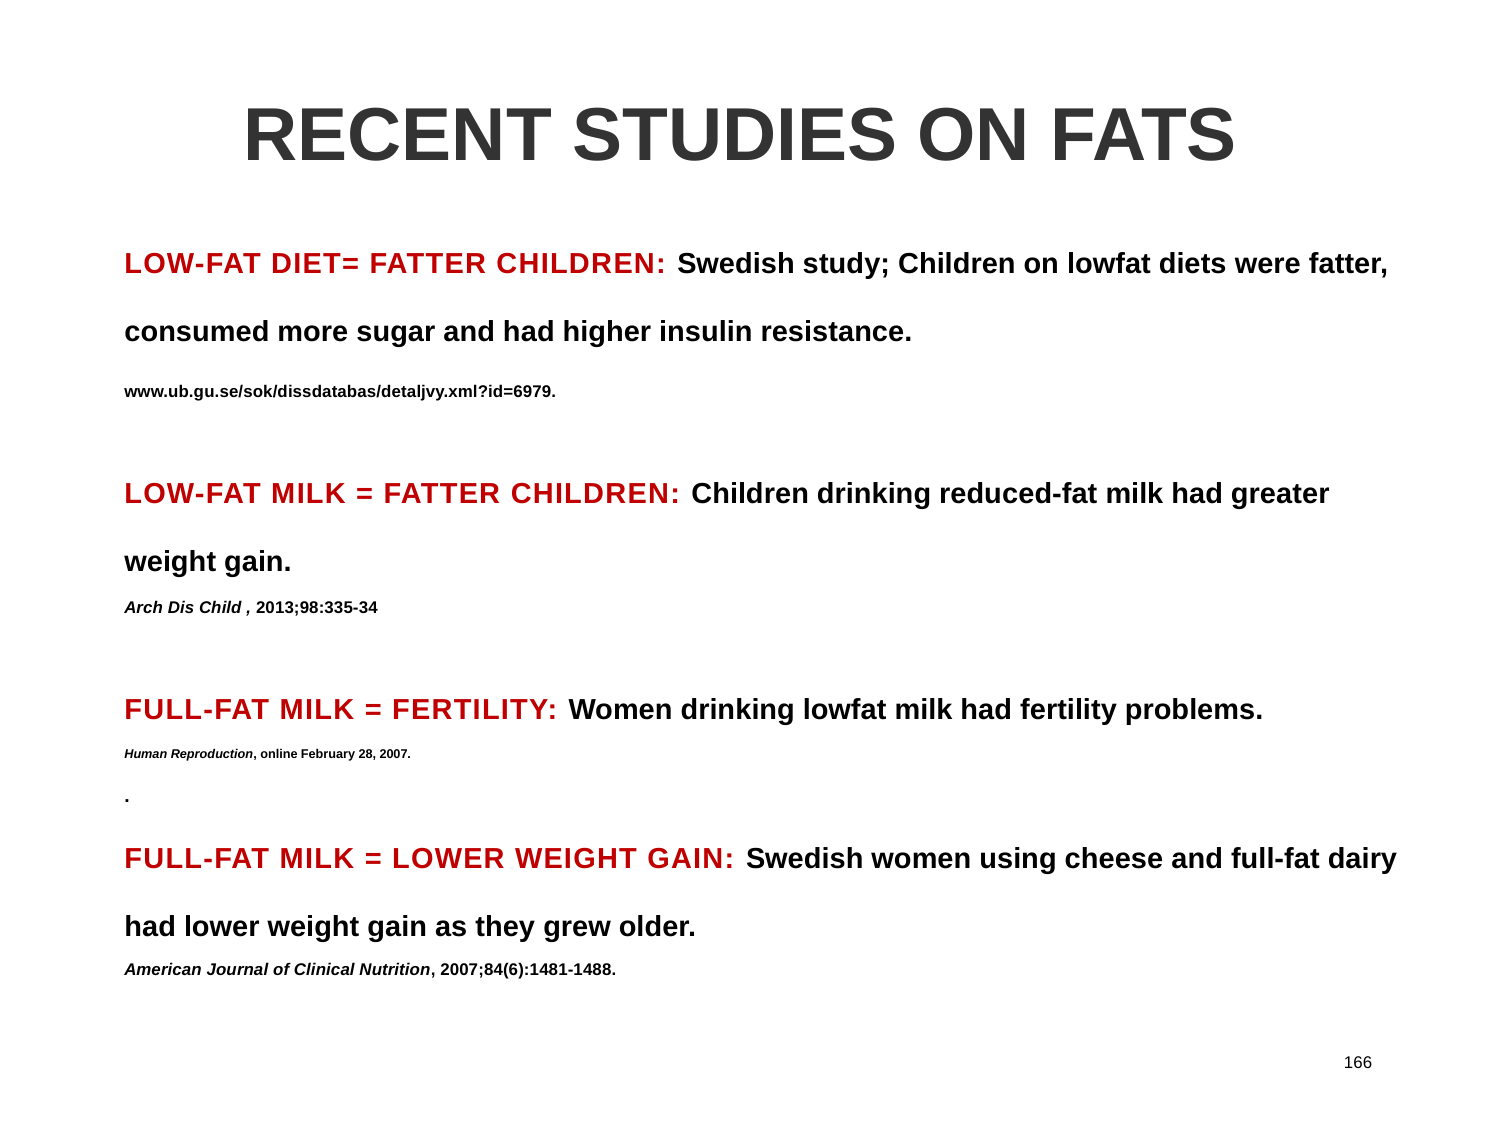

# RECENT STUDIES ON FATS
LOW-FAT DIET= FATTER CHILDREN: Swedish study; Children on lowfat diets were fatter, consumed more sugar and had higher insulin resistance.

www.ub.gu.se/sok/dissdatabas/detaljvy.xml?id=6979.

LOW-FAT MILK = FATTER CHILDREN: Children drinking reduced-fat milk had greater weight gain.
Arch Dis Child , 2013;98:335-34

FULL-FAT MILK = FERTILITY: Women drinking lowfat milk had fertility problems.

Human Reproduction, online February 28, 2007.
.
FULL-FAT MILK = LOWER WEIGHT GAIN: Swedish women using cheese and full-fat dairy had lower weight gain as they grew older.
American Journal of Clinical Nutrition, 2007;84(6):1481-1488.
166